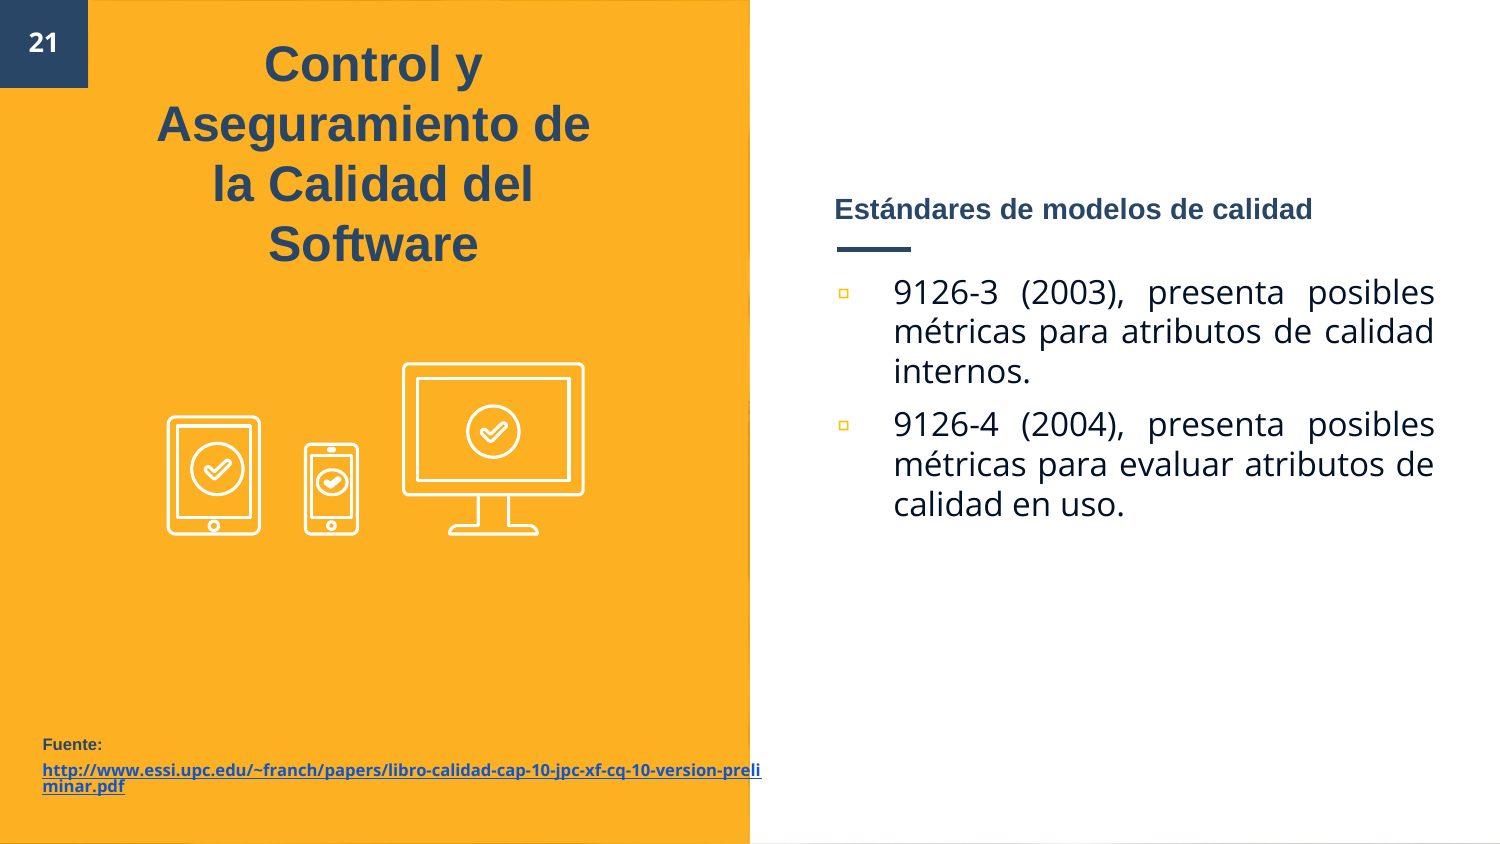

21

Control y Aseguramiento de la Calidad del Software

# Estándares de modelos de calidad
9126-3 (2003), presenta posibles métricas para atributos de calidad internos.
9126-4 (2004), presenta posibles métricas para evaluar atributos de calidad en uso.

Fuente:
http://www.essi.upc.edu/~franch/papers/libro-calidad-cap-10-jpc-xf-cq-10-version-preliminar.pdf